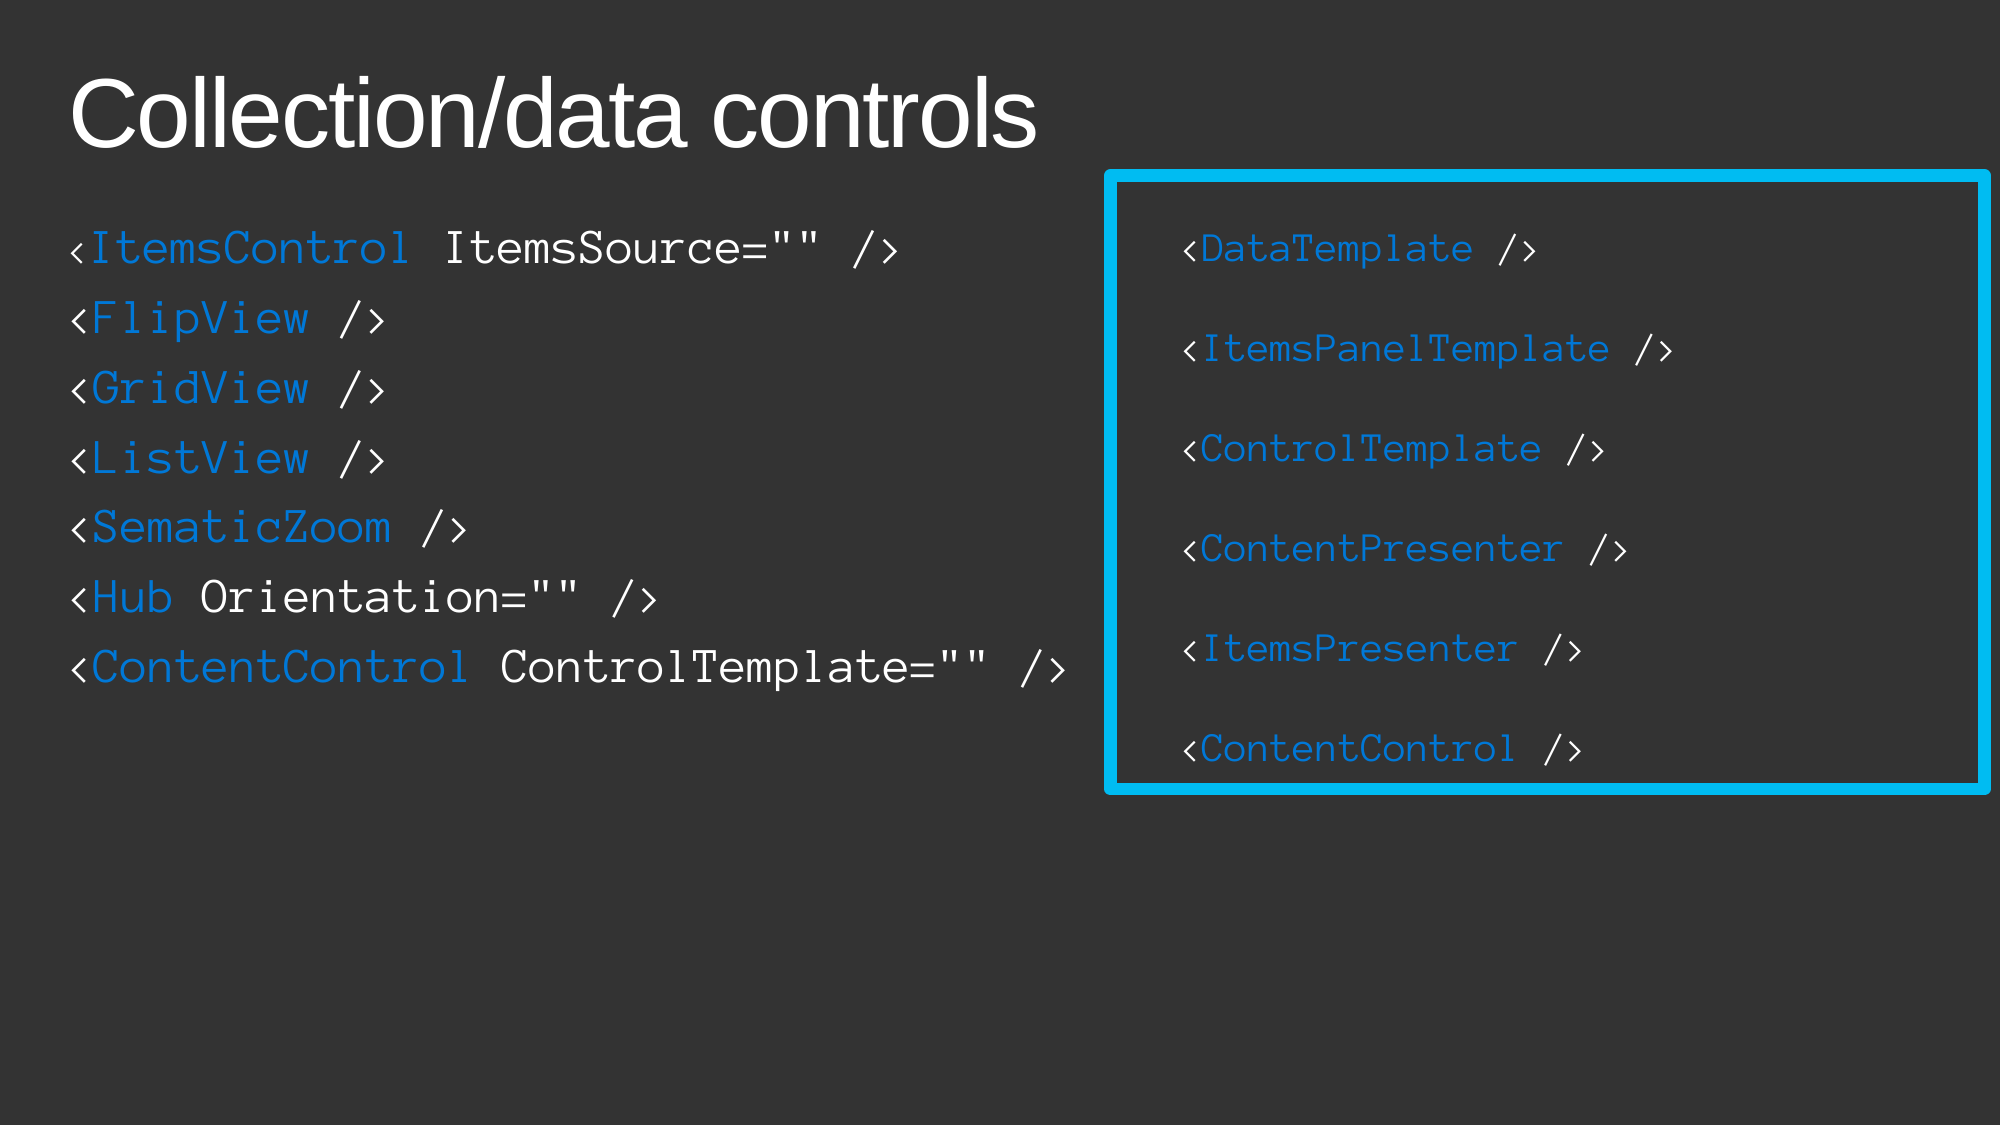

# Collection/data controls

<ItemsControl ItemsSource="" />
<FlipView />
<GridView />
<ListView />
<SematicZoom />
<Hub Orientation="" />
<ContentControl ControlTemplate="" />

<DataTemplate />
<ItemsPanelTemplate />
<ControlTemplate />
<ContentPresenter />
<ItemsPresenter />
<ContentControl />